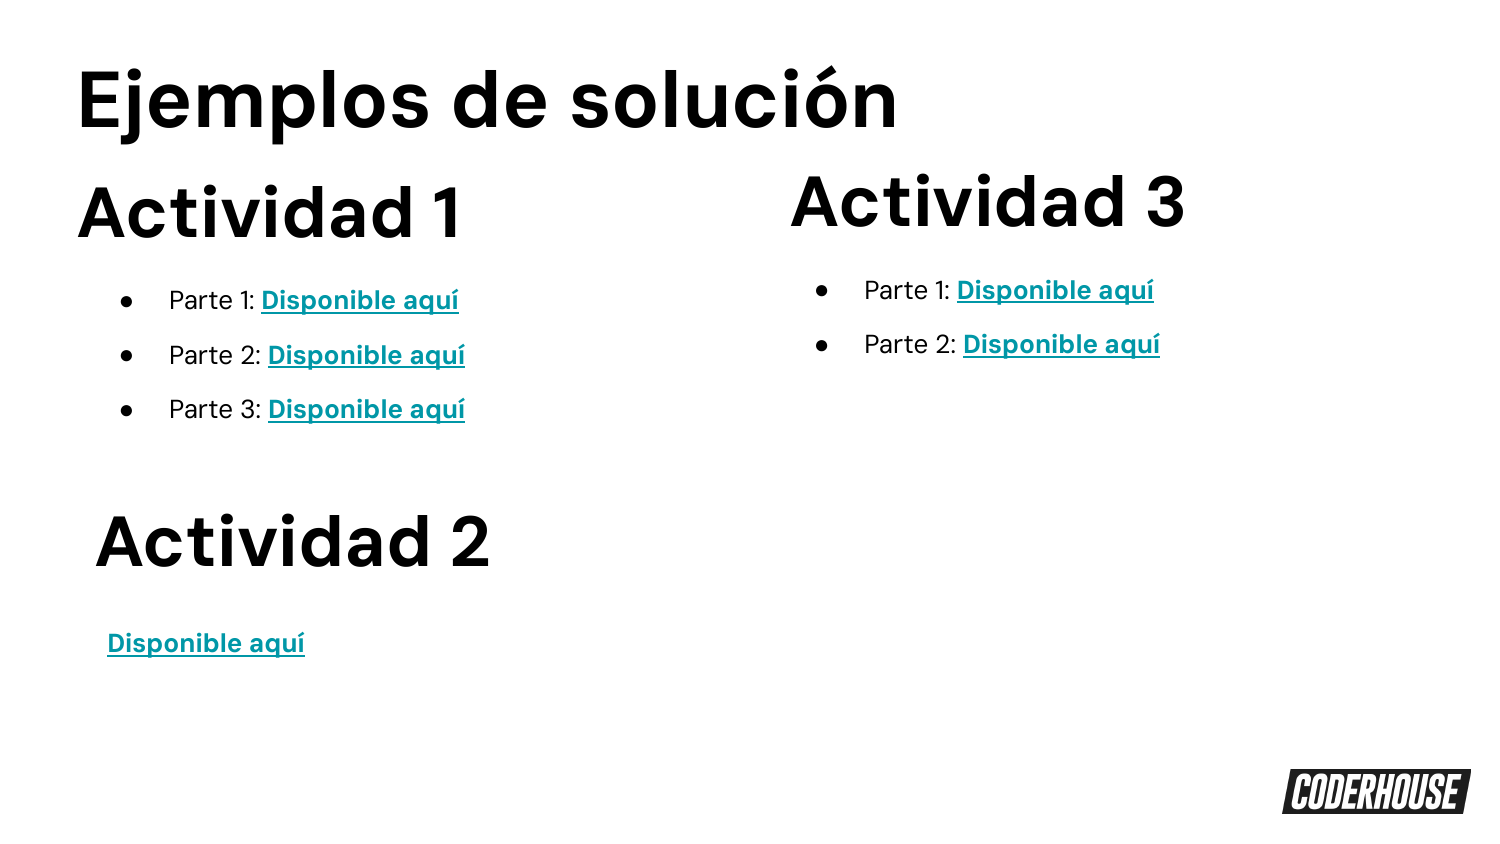

Ejemplos de solución
Actividad 3
Actividad 1
Parte 1: Disponible aquí
Parte 2: Disponible aquí
Parte 1: Disponible aquí
Parte 2: Disponible aquí
Parte 3: Disponible aquí
Actividad 2
Disponible aquí